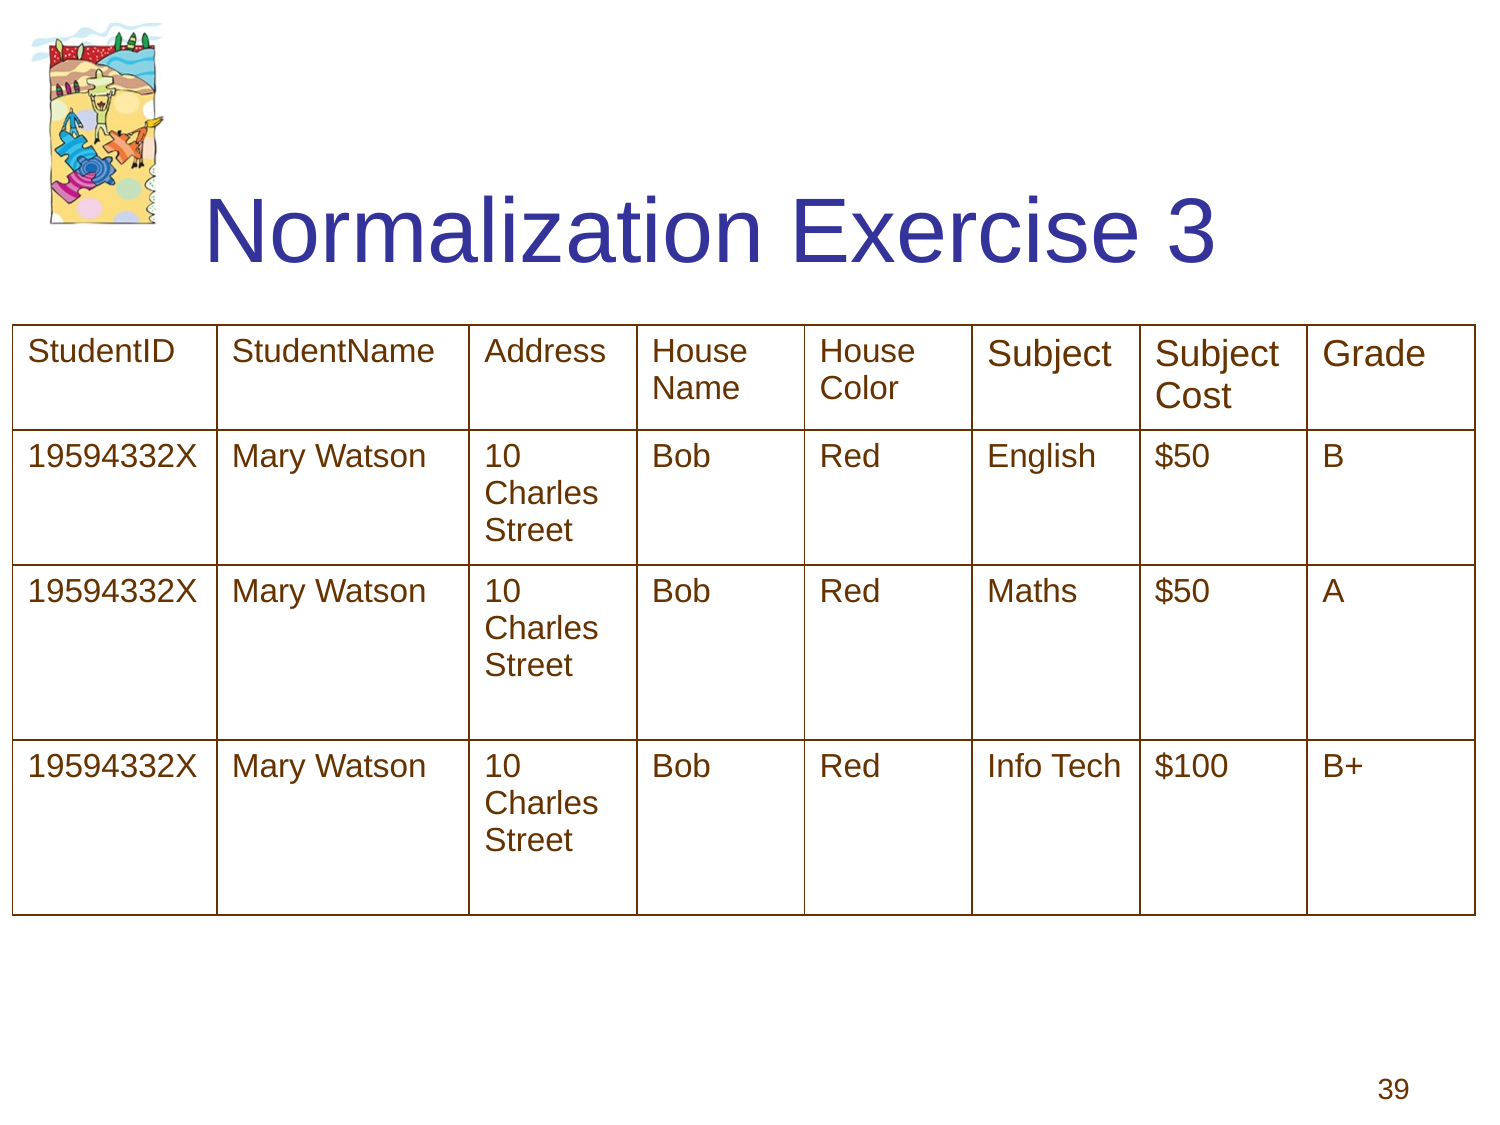

# Normalization Exercise 3
| StudentID | StudentName | Address | House Name | House Color | Subject | SubjectCost | Grade |
| --- | --- | --- | --- | --- | --- | --- | --- |
| 19594332X | Mary Watson | 10 Charles Street | Bob | Red | English | $50 | B |
| 19594332X | Mary Watson | 10 Charles Street | Bob | Red | Maths | $50 | A |
| 19594332X | Mary Watson | 10 Charles Street | Bob | Red | Info Tech | $100 | B+ |
39